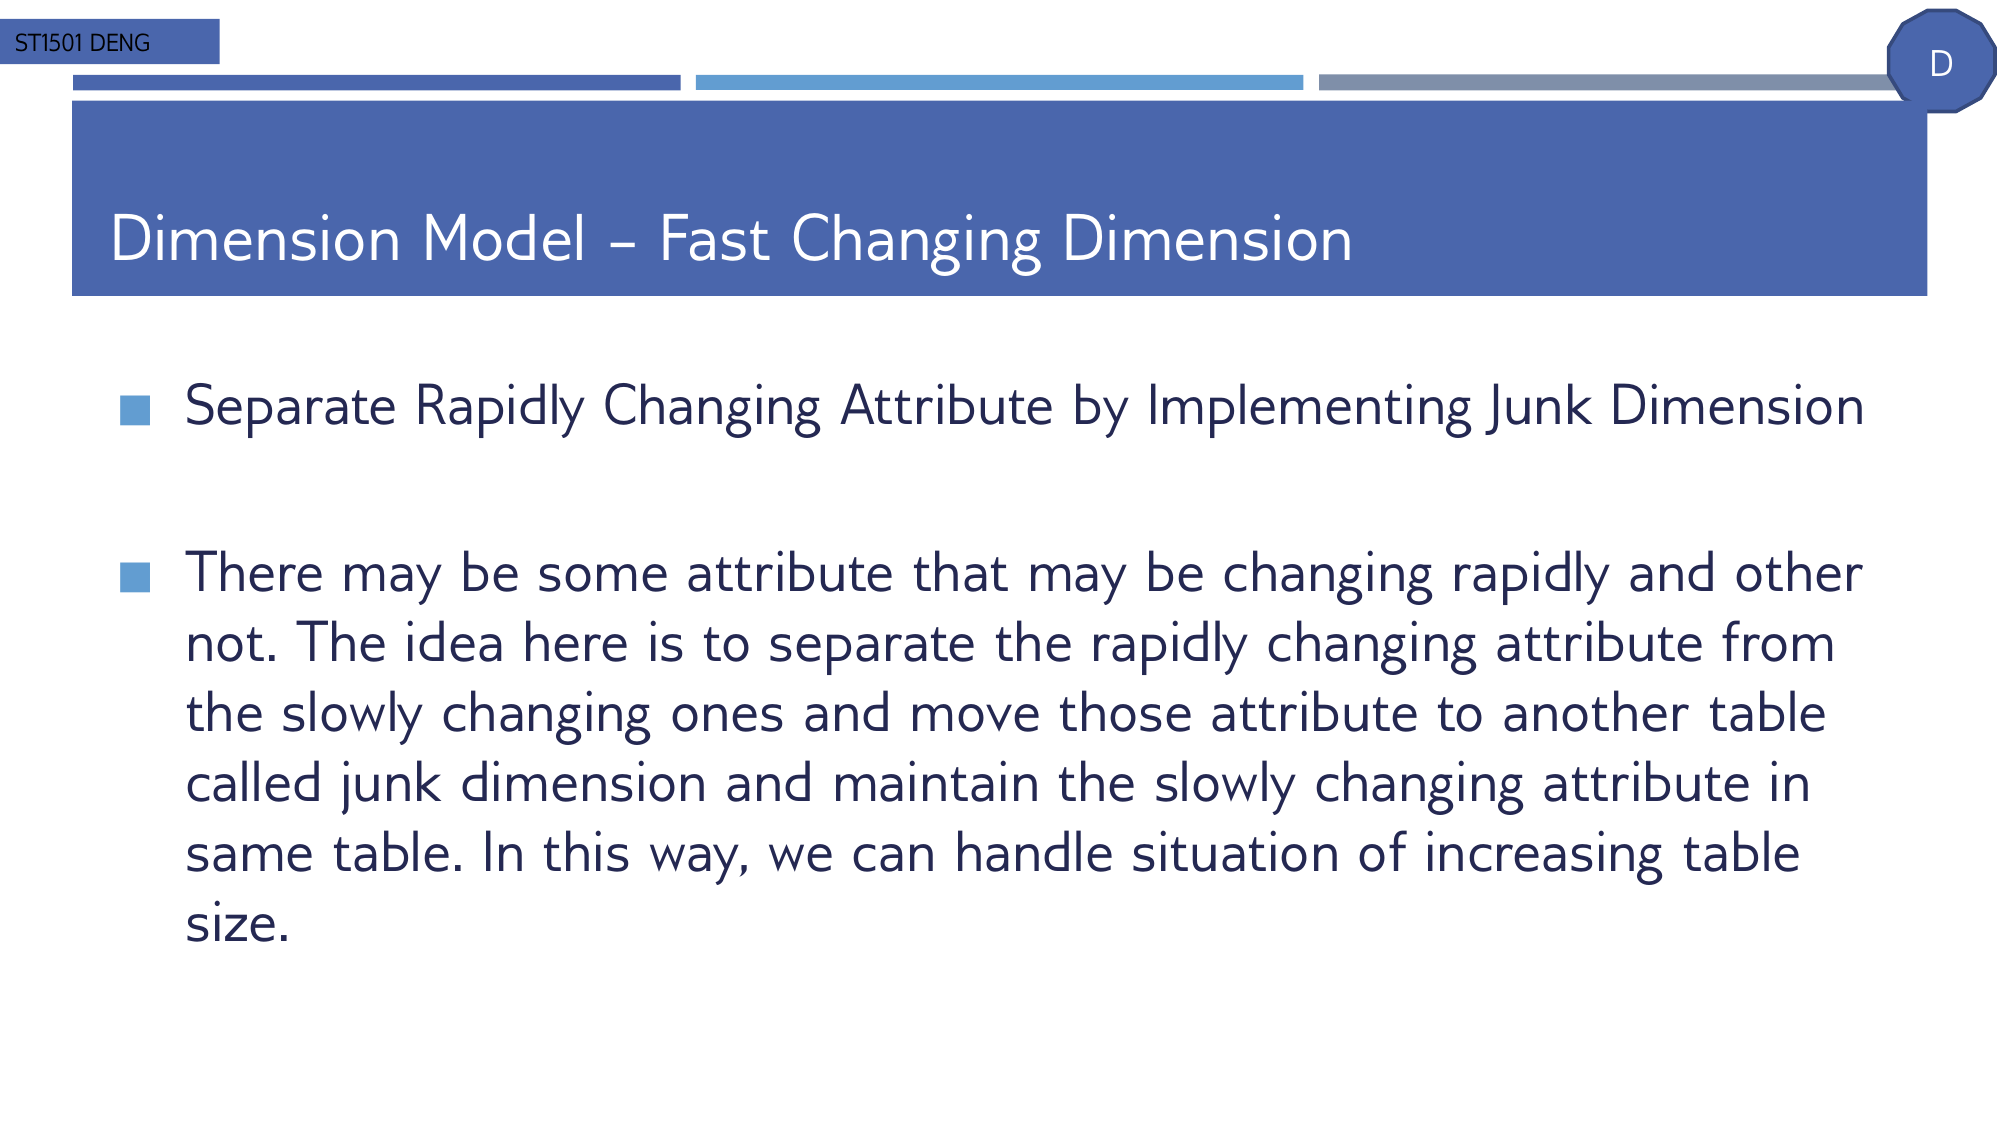

# Dimension Model – Fast Changing Dimension
Separate Rapidly Changing Attribute by Implementing Junk Dimension

There may be some attribute that may be changing rapidly and other not. The idea here is to separate the rapidly changing attribute from the slowly changing ones and move those attribute to another table called junk dimension and maintain the slowly changing attribute in same table. In this way, we can handle situation of increasing table size.